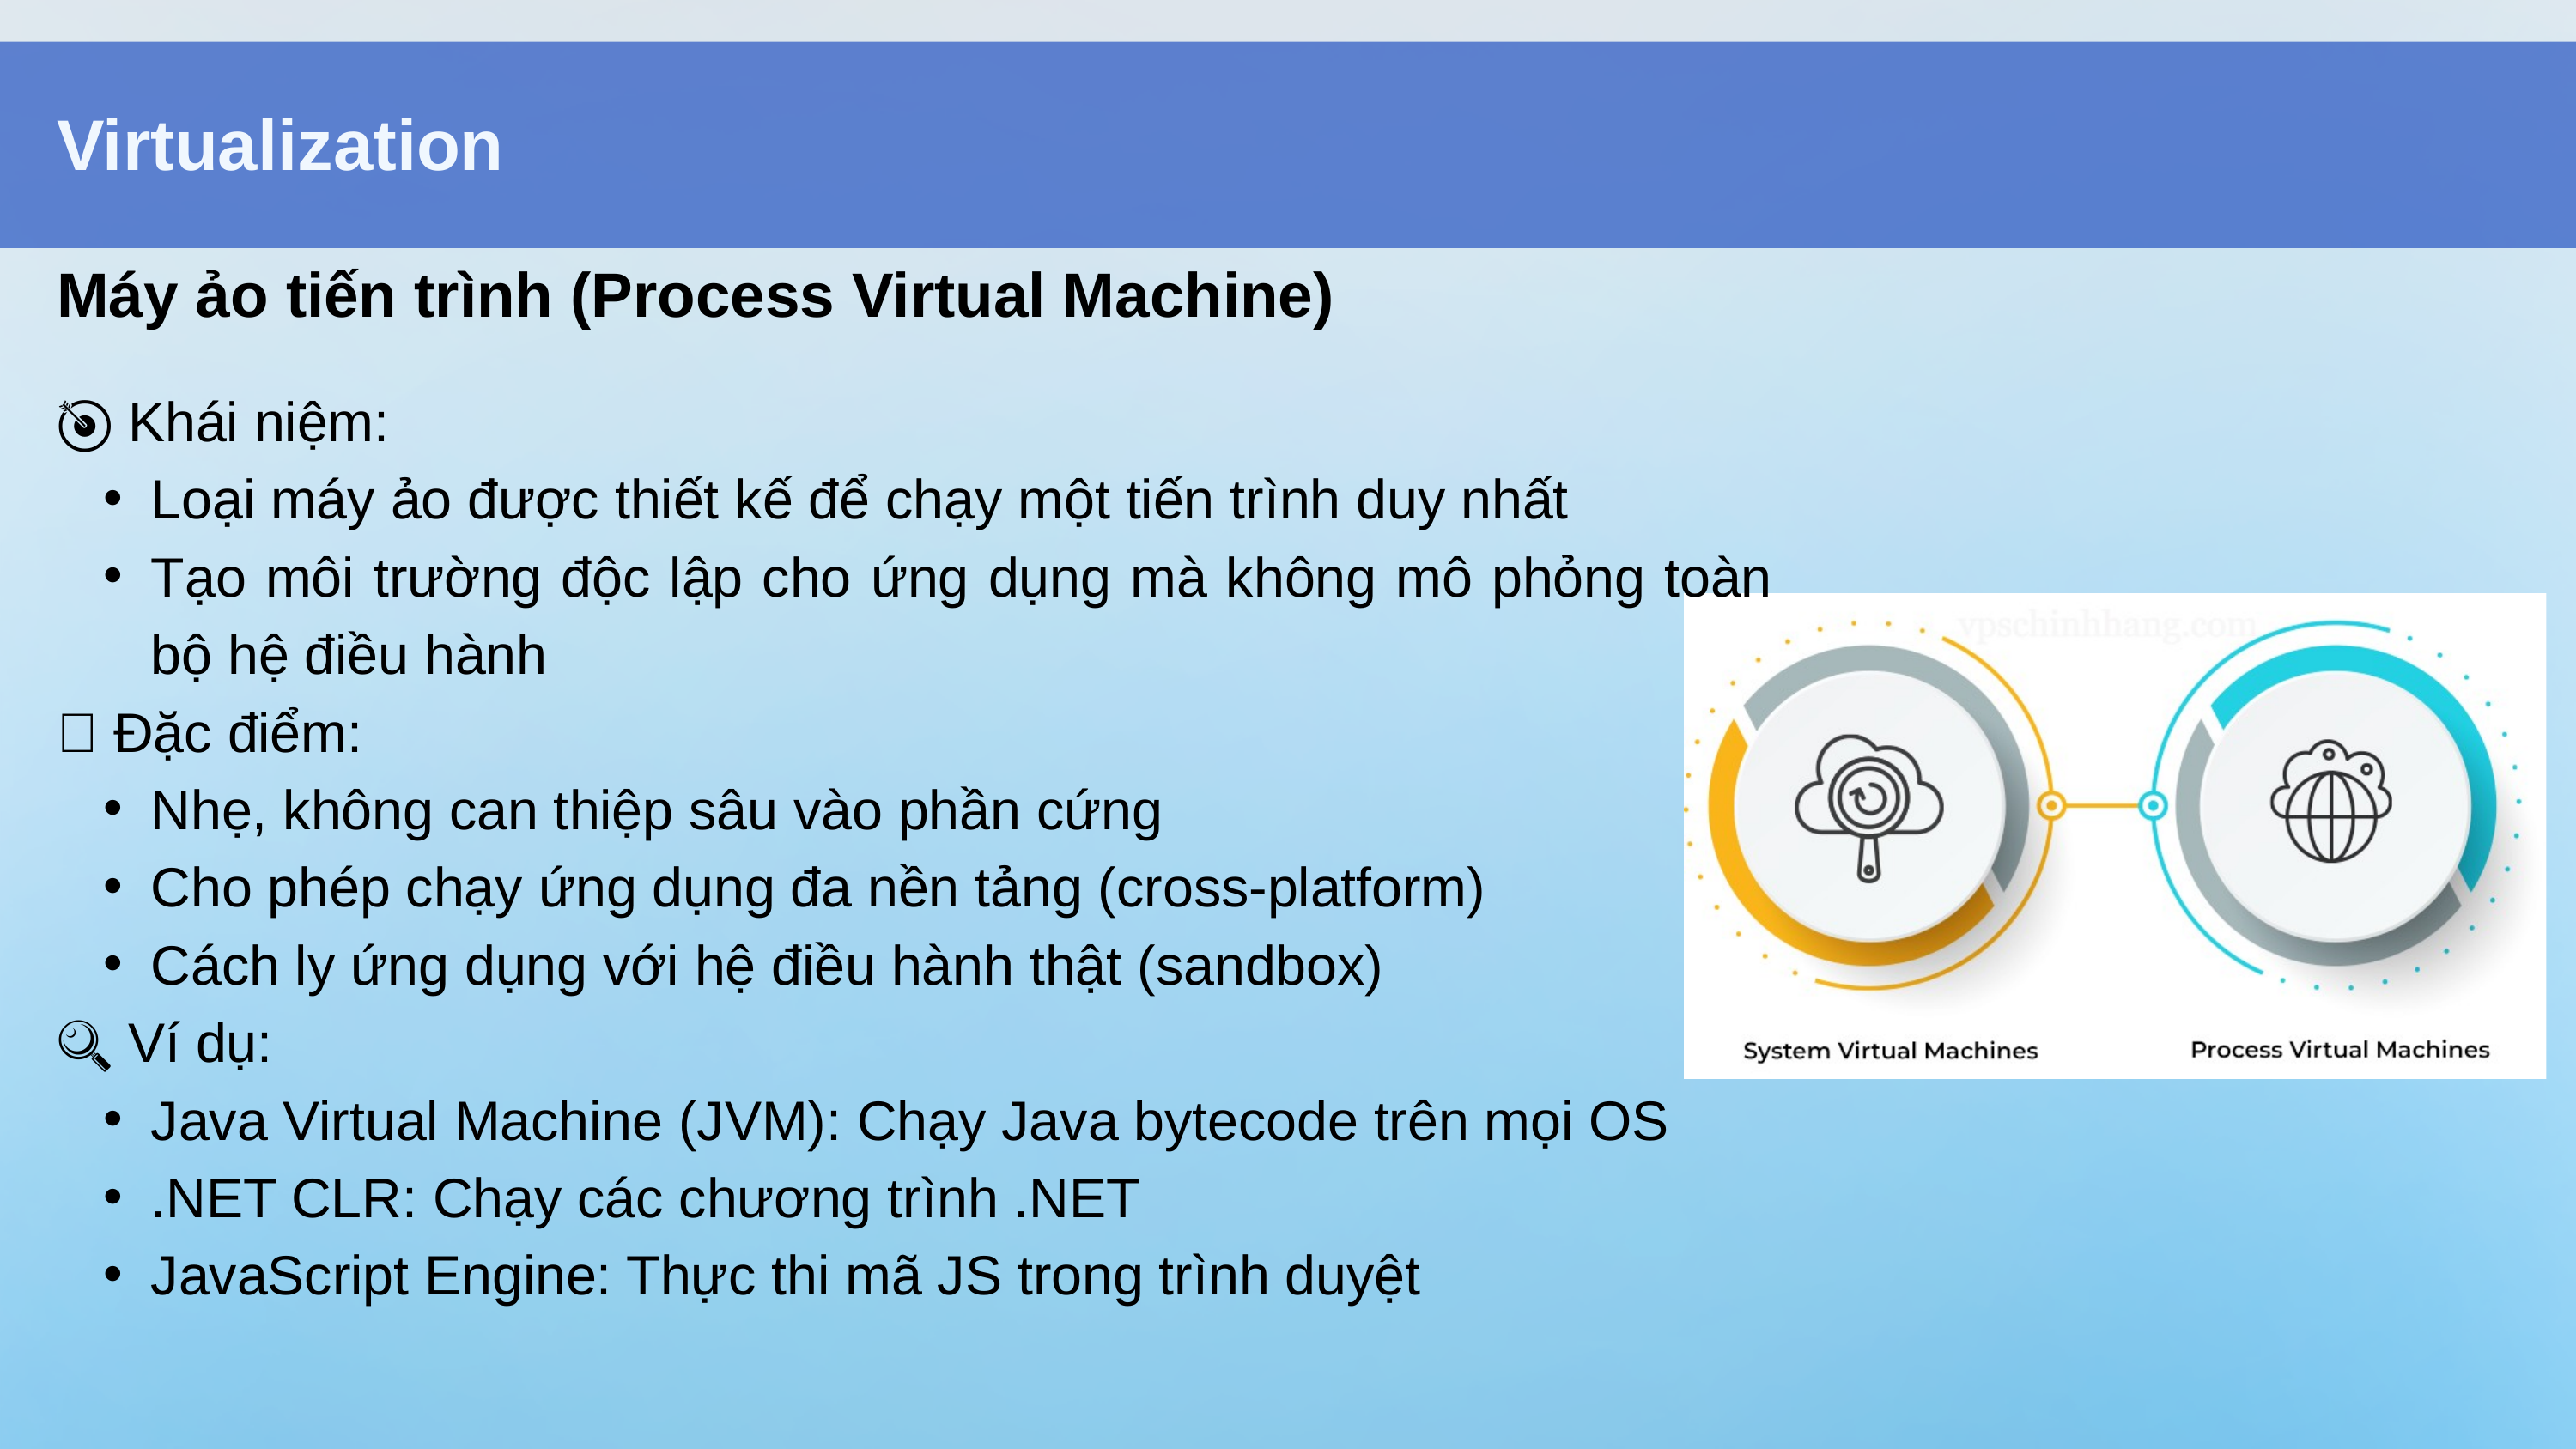

Virtualization
Máy ảo tiến trình (Process Virtual Machine)
🎯 Khái niệm:
Loại máy ảo được thiết kế để chạy một tiến trình duy nhất
Tạo môi trường độc lập cho ứng dụng mà không mô phỏng toàn bộ hệ điều hành
🧩 Đặc điểm:
Nhẹ, không can thiệp sâu vào phần cứng
Cho phép chạy ứng dụng đa nền tảng (cross-platform)
Cách ly ứng dụng với hệ điều hành thật (sandbox)
🔍 Ví dụ:
Java Virtual Machine (JVM): Chạy Java bytecode trên mọi OS
.NET CLR: Chạy các chương trình .NET
JavaScript Engine: Thực thi mã JS trong trình duyệt